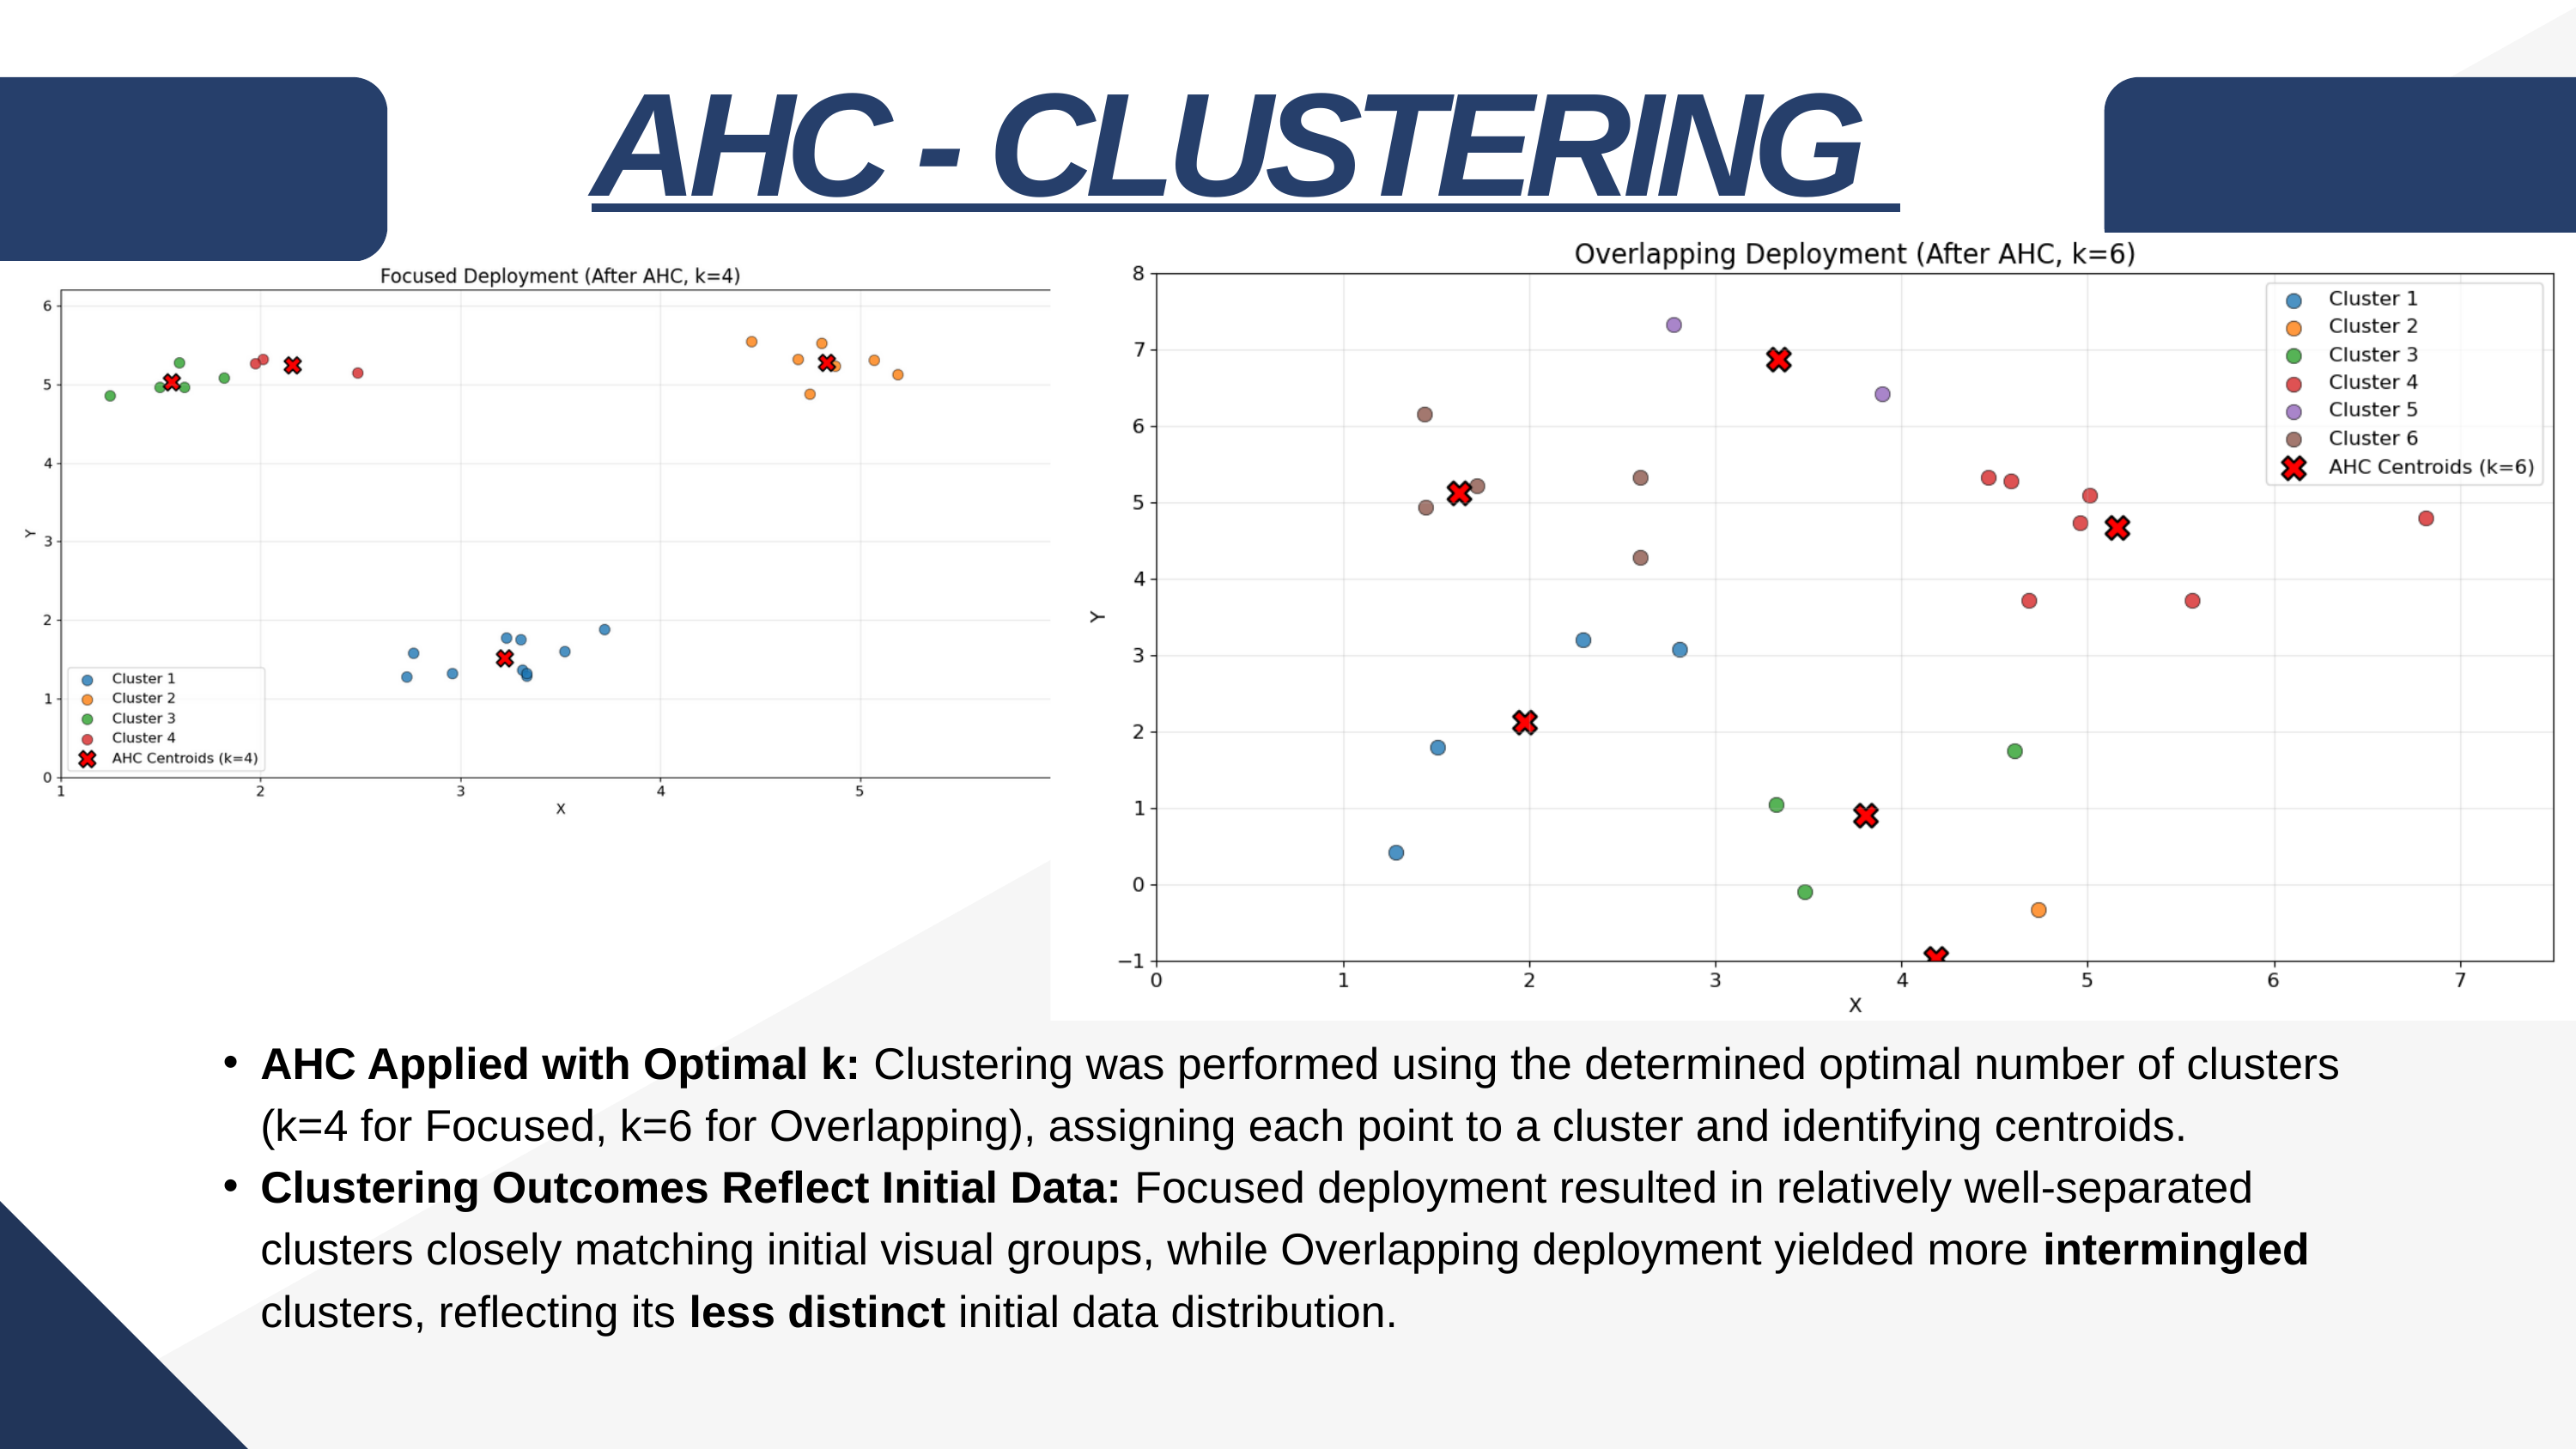

AHC - CLUSTERING

AHC Applied with Optimal k: Clustering was performed using the determined optimal number of clusters (k=4 for Focused, k=6 for Overlapping), assigning each point to a cluster and identifying centroids.
Clustering Outcomes Reflect Initial Data: Focused deployment resulted in relatively well-separated clusters closely matching initial visual groups, while Overlapping deployment yielded more intermingled clusters, reflecting its less distinct initial data distribution.